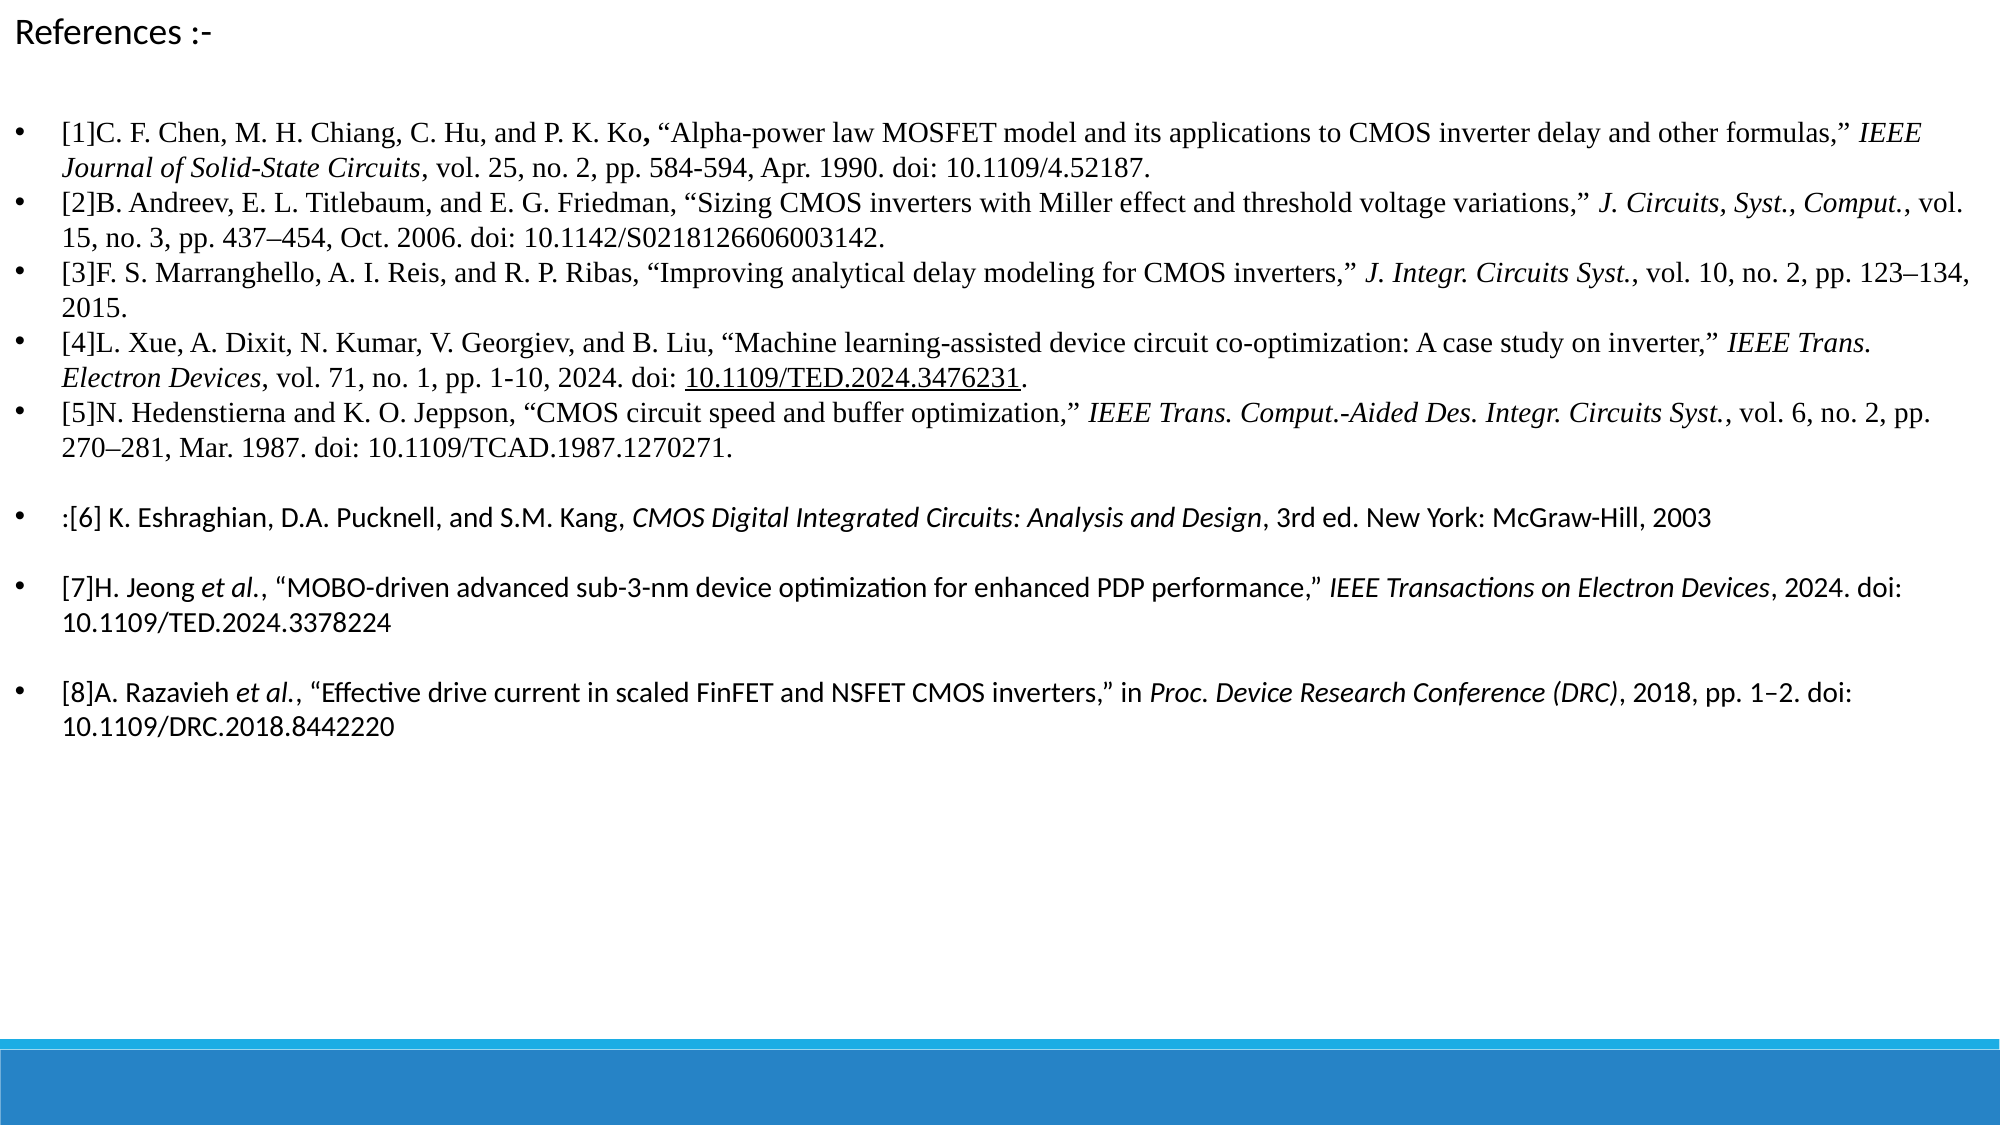

References :-

[1]C. F. Chen, M. H. Chiang, C. Hu, and P. K. Ko, “Alpha-power law MOSFET model and its applications to CMOS inverter delay and other formulas,” IEEE Journal of Solid-State Circuits, vol. 25, no. 2, pp. 584-594, Apr. 1990. doi: 10.1109/4.52187.
[2]B. Andreev, E. L. Titlebaum, and E. G. Friedman, “Sizing CMOS inverters with Miller effect and threshold voltage variations,” J. Circuits, Syst., Comput., vol. 15, no. 3, pp. 437–454, Oct. 2006. doi: 10.1142/S0218126606003142.
[3]F. S. Marranghello, A. I. Reis, and R. P. Ribas, “Improving analytical delay modeling for CMOS inverters,” J. Integr. Circuits Syst., vol. 10, no. 2, pp. 123–134, 2015.
[4]L. Xue, A. Dixit, N. Kumar, V. Georgiev, and B. Liu, “Machine learning-assisted device circuit co-optimization: A case study on inverter,” IEEE Trans. Electron Devices, vol. 71, no. 1, pp. 1-10, 2024. doi: 10.1109/TED.2024.3476231.
[5]N. Hedenstierna and K. O. Jeppson, “CMOS circuit speed and buffer optimization,” IEEE Trans. Comput.-Aided Des. Integr. Circuits Syst., vol. 6, no. 2, pp. 270–281, Mar. 1987. doi: 10.1109/TCAD.1987.1270271.

:[6] K. Eshraghian, D.A. Pucknell, and S.M. Kang, CMOS Digital Integrated Circuits: Analysis and Design, 3rd ed. New York: McGraw-Hill, 2003

[7]H. Jeong et al., “MOBO-driven advanced sub-3-nm device optimization for enhanced PDP performance,” IEEE Transactions on Electron Devices, 2024. doi: 10.1109/TED.2024.3378224

[8]A. Razavieh et al., “Effective drive current in scaled FinFET and NSFET CMOS inverters,” in Proc. Device Research Conference (DRC), 2018, pp. 1–2. doi: 10.1109/DRC.2018.8442220